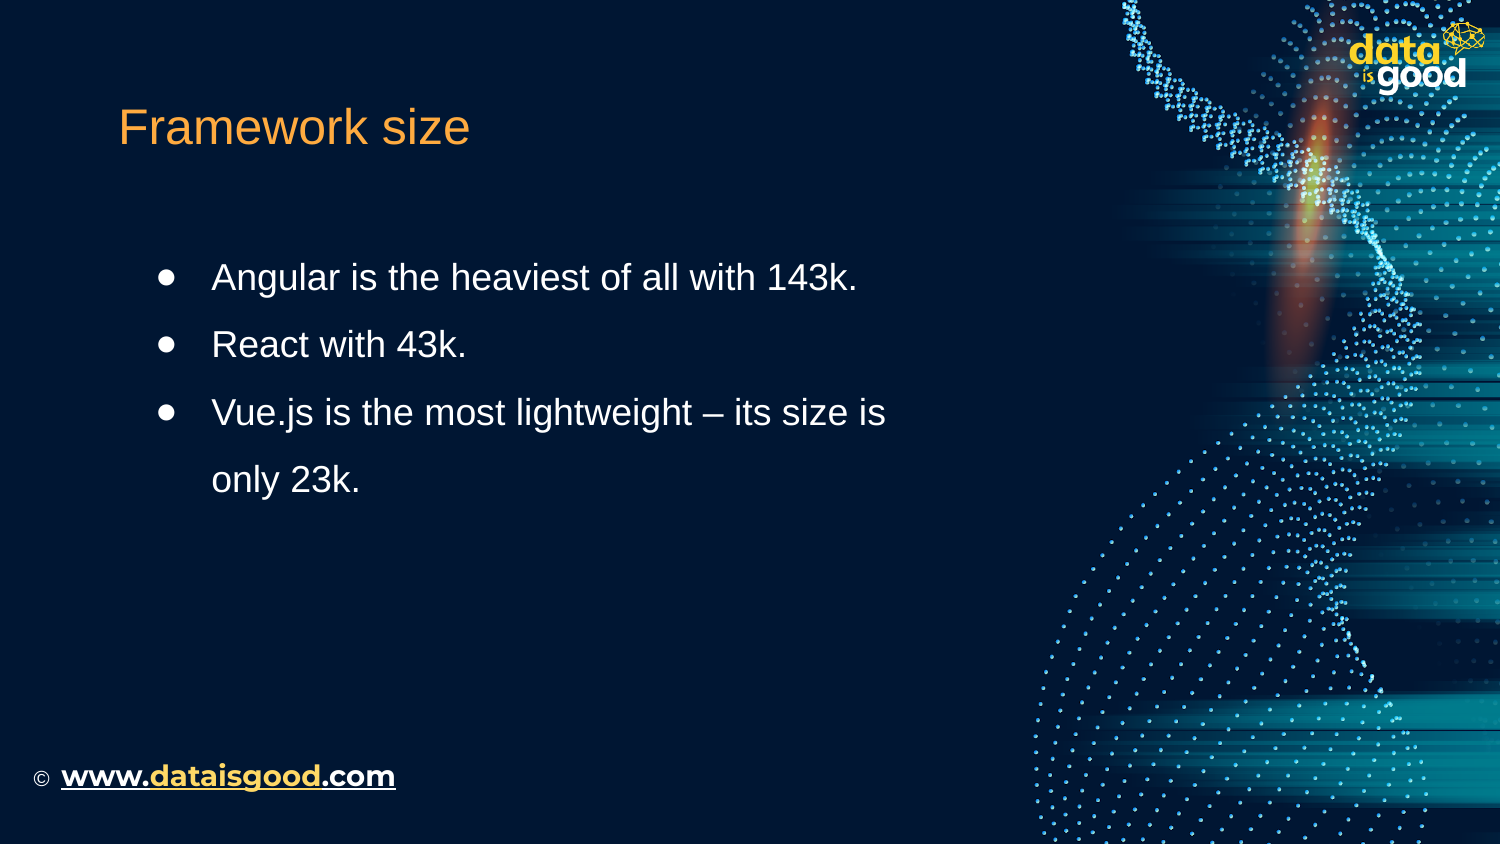

# Framework size
Angular is the heaviest of all with 143k.
React with 43k.
Vue.js is the most lightweight – its size is only 23k.